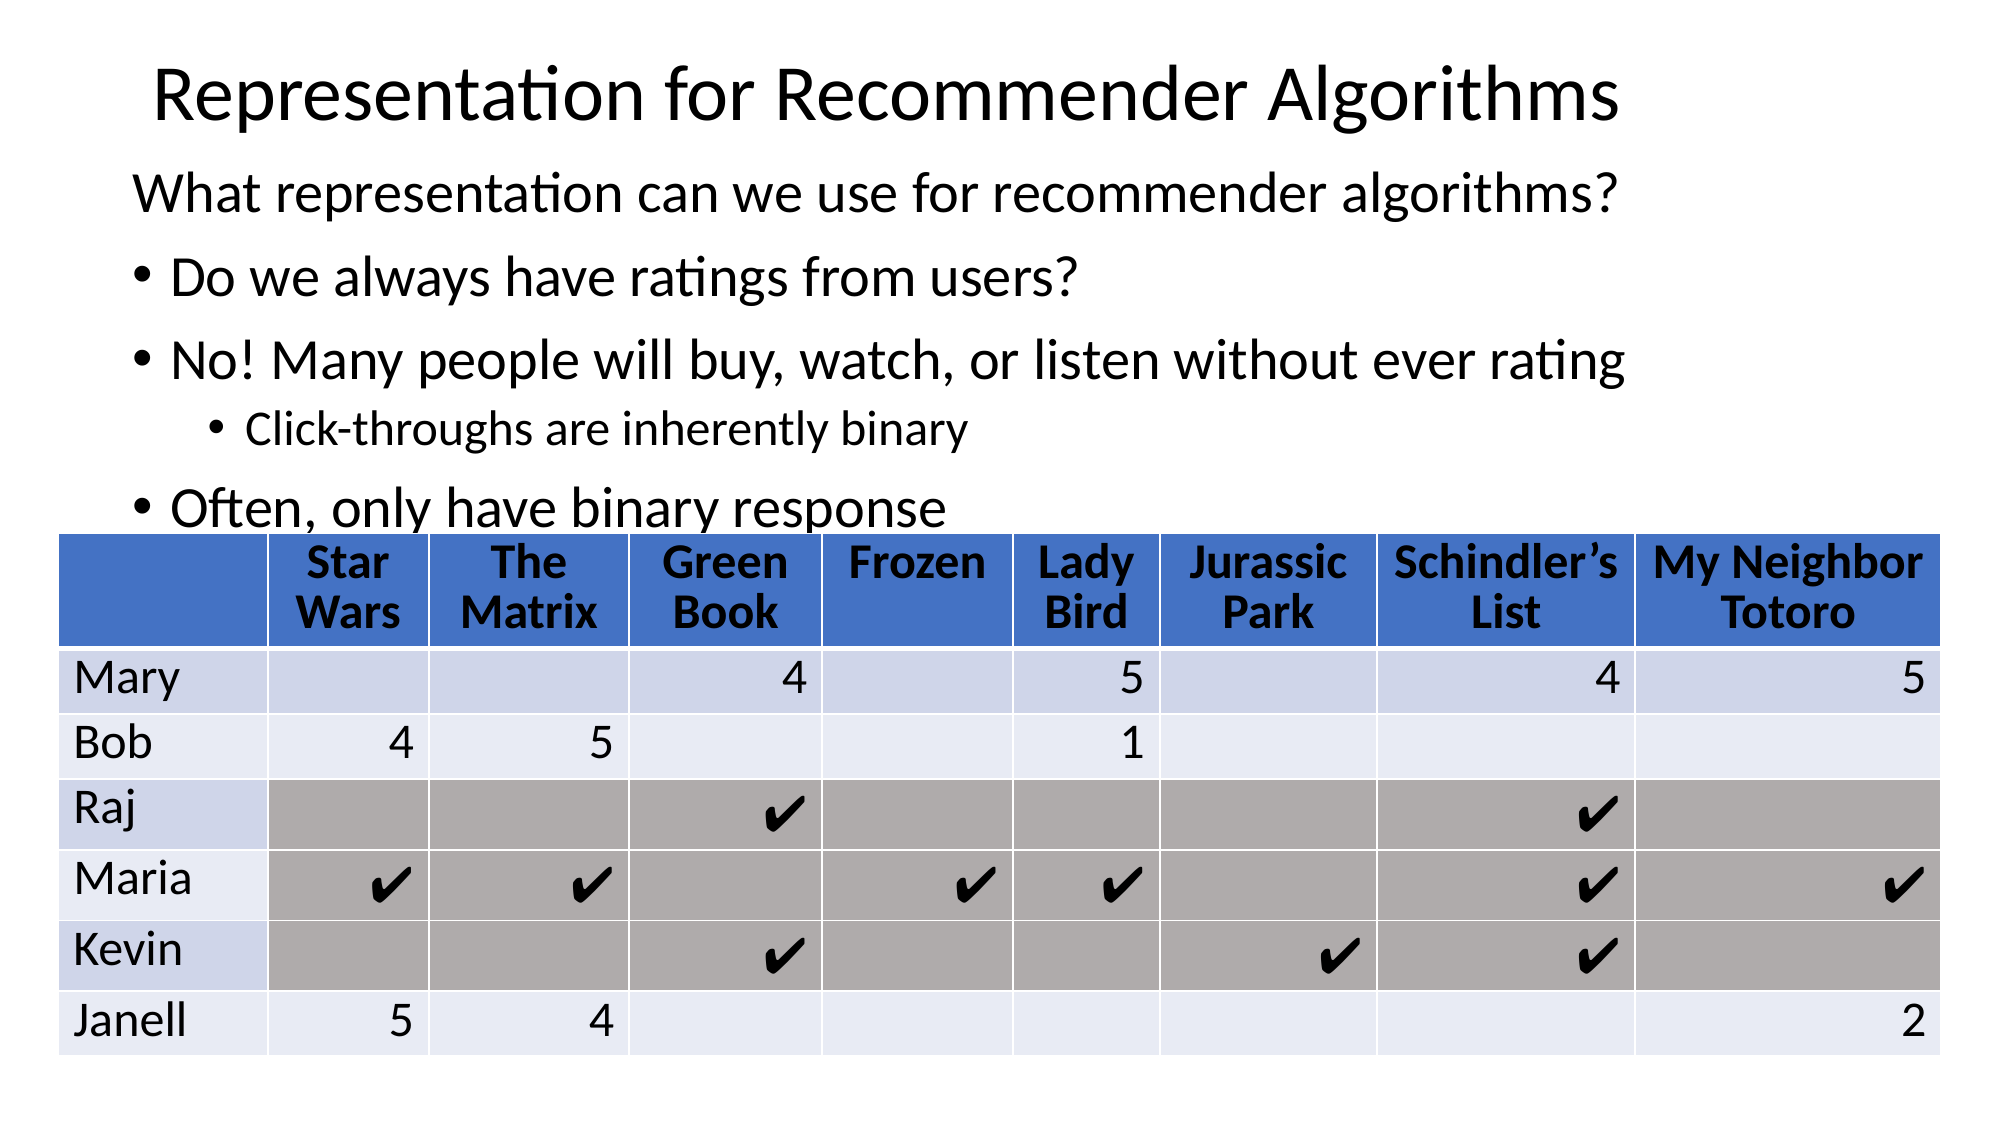

# Representation for Recommender Algorithms
What representation can we use for recommender algorithms?
Do we always have ratings from users?
No! Many people will buy, watch, or listen without ever rating
Click-throughs are inherently binary
Often, only have binary response

|  | Star Wars | The Matrix | Green Book | Frozen | Lady Bird | Jurassic Park | Schindler’s List | My Neighbor Totoro |
| --- | --- | --- | --- | --- | --- | --- | --- | --- |
| Mary |  |  | 4 |  | 5 |  | 4 | 5 |
| Bob | 4 | 5 |  |  | 1 |  |  |  |
| Raj |  |  | ✔ |  |  |  | ✔ |  |
| Maria | ✔ | ✔ |  | ✔ | ✔ |  | ✔ | ✔ |
| Kevin |  |  | ✔ |  |  | ✔ | ✔ |  |
| Janell | 5 | 4 |  |  |  |  |  | 2 |